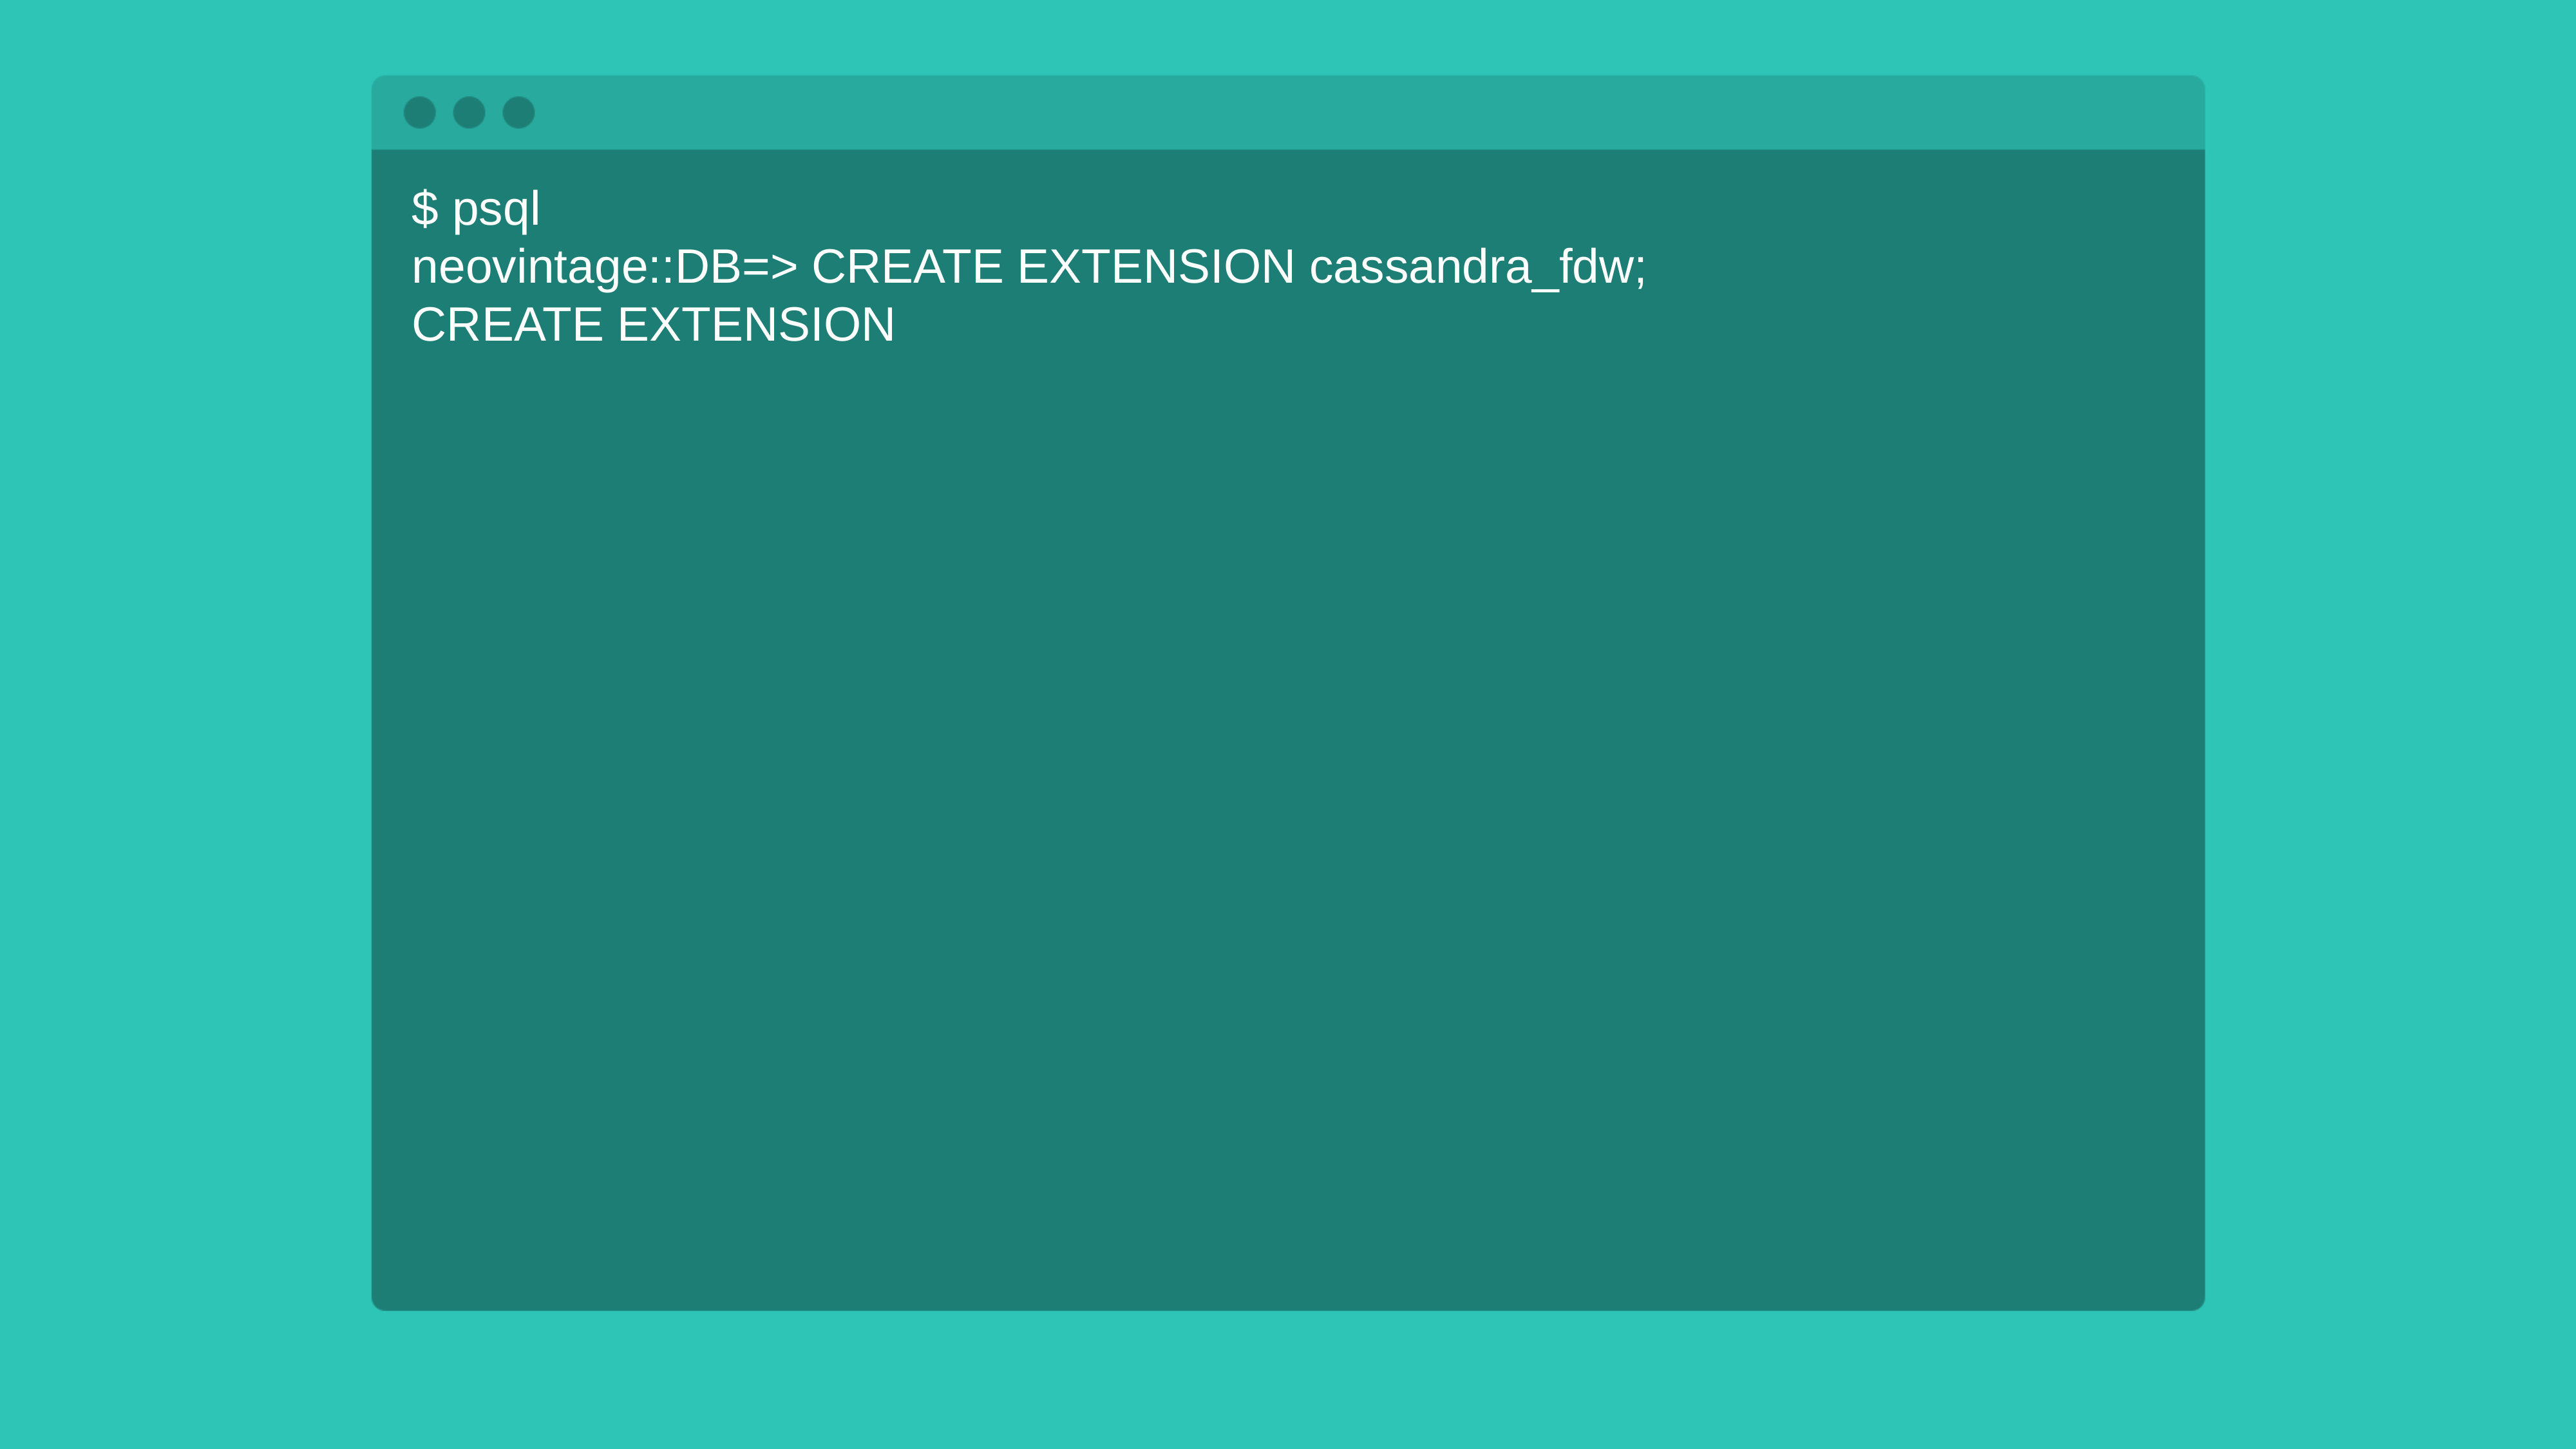

$ psql
neovintage::DB=> CREATE EXTENSION cassandra_fdw;
CREATE EXTENSION